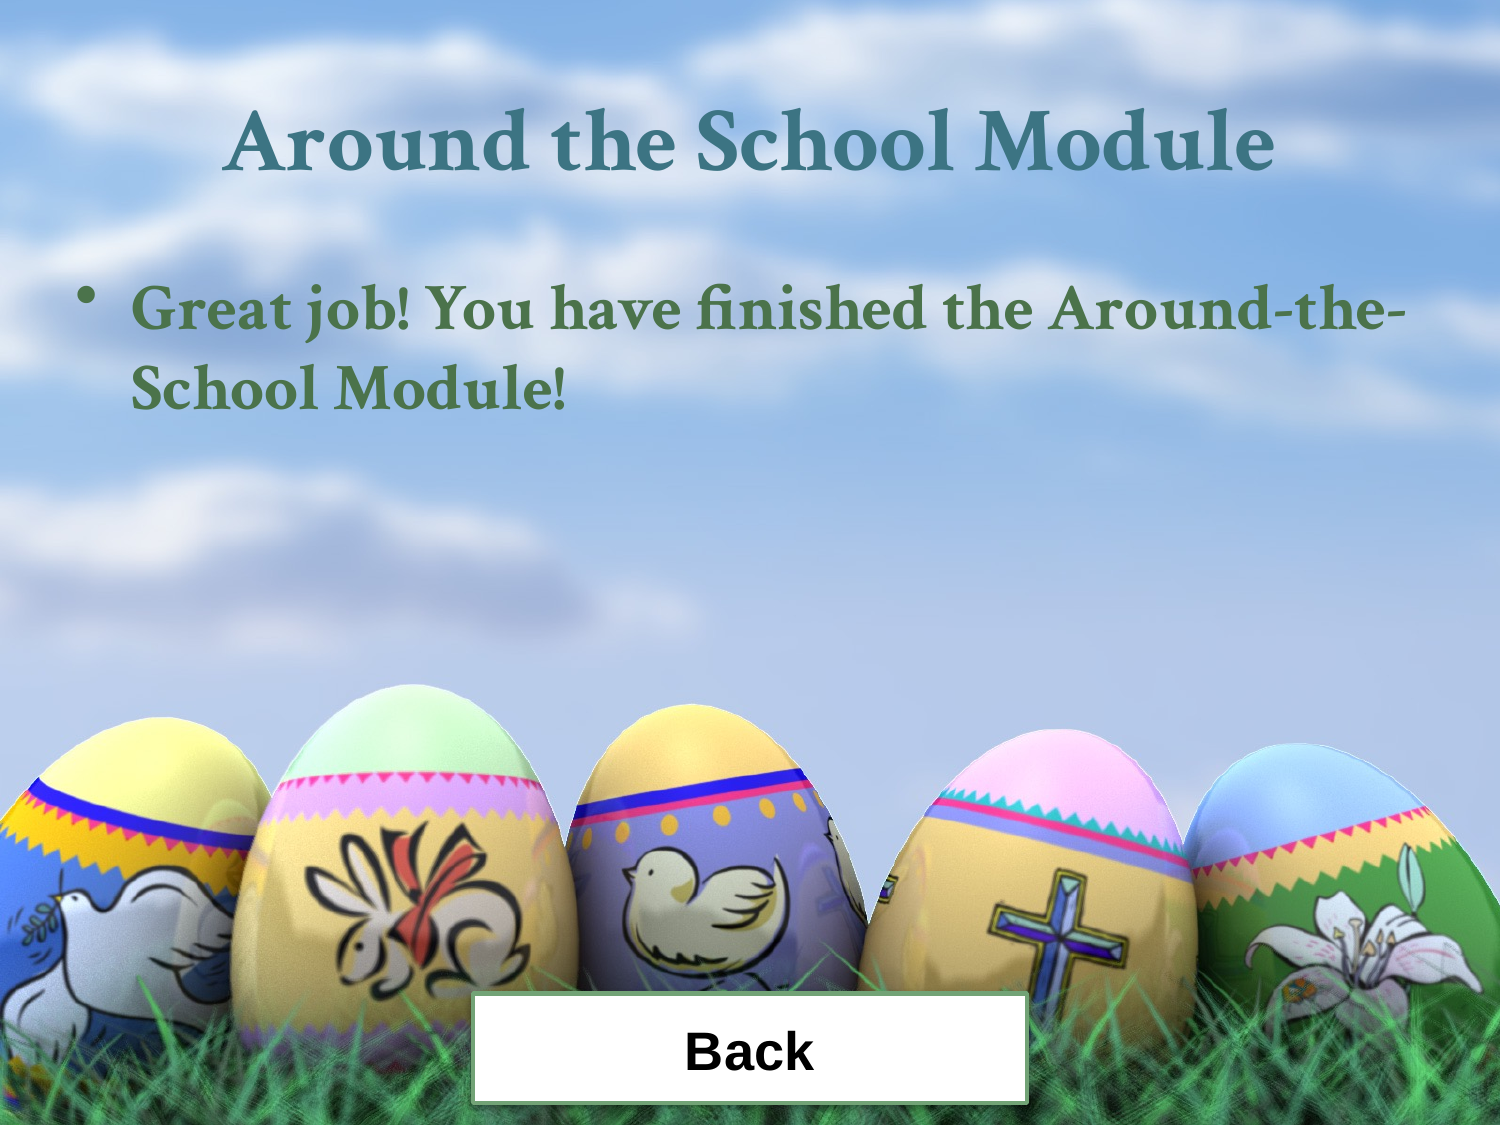

# Around the School Module
Great job! You have finished the Around-the-School Module!

Back
38